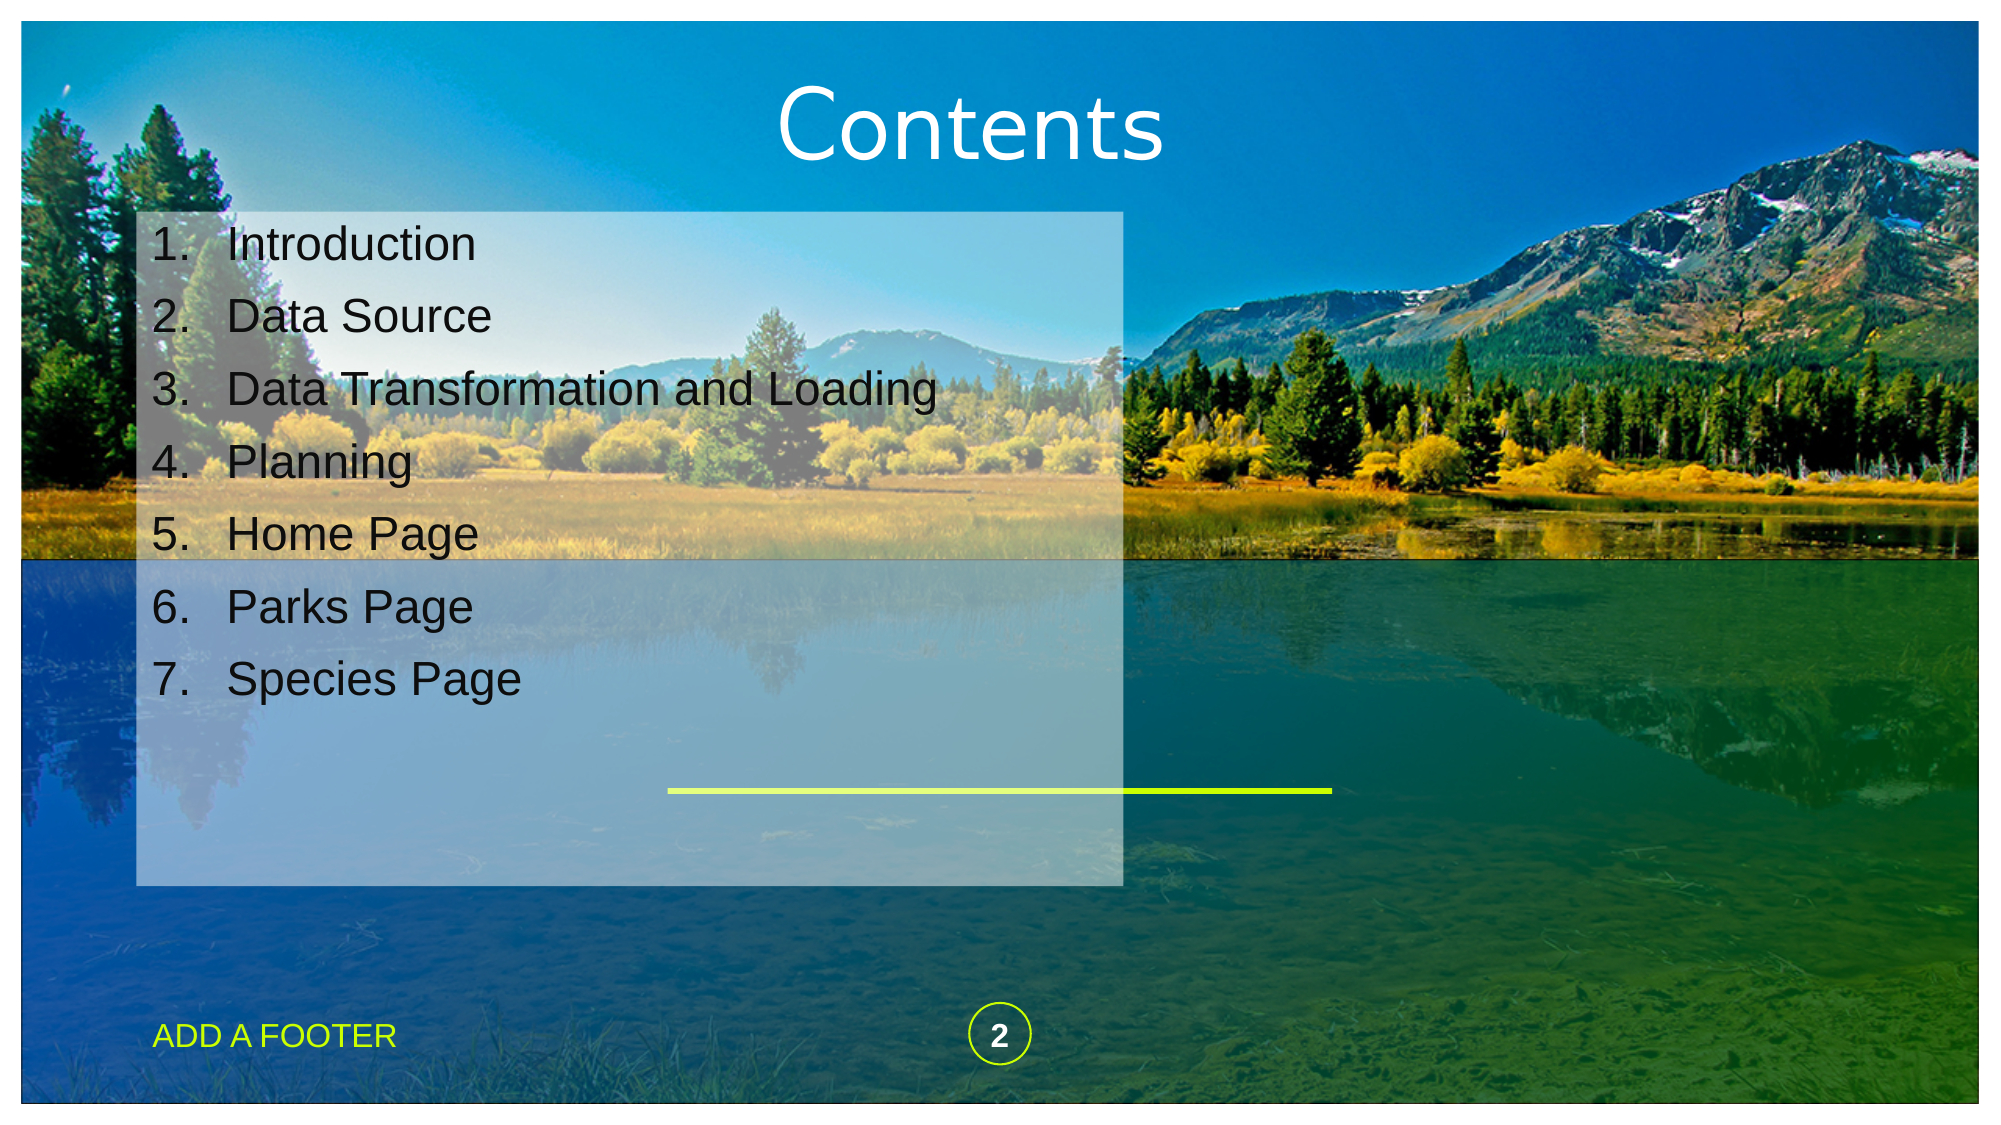

# Contents
Introduction
Data Source
Data Transformation and Loading
Planning
Home Page
Parks Page
Species Page

ADD A FOOTER
2